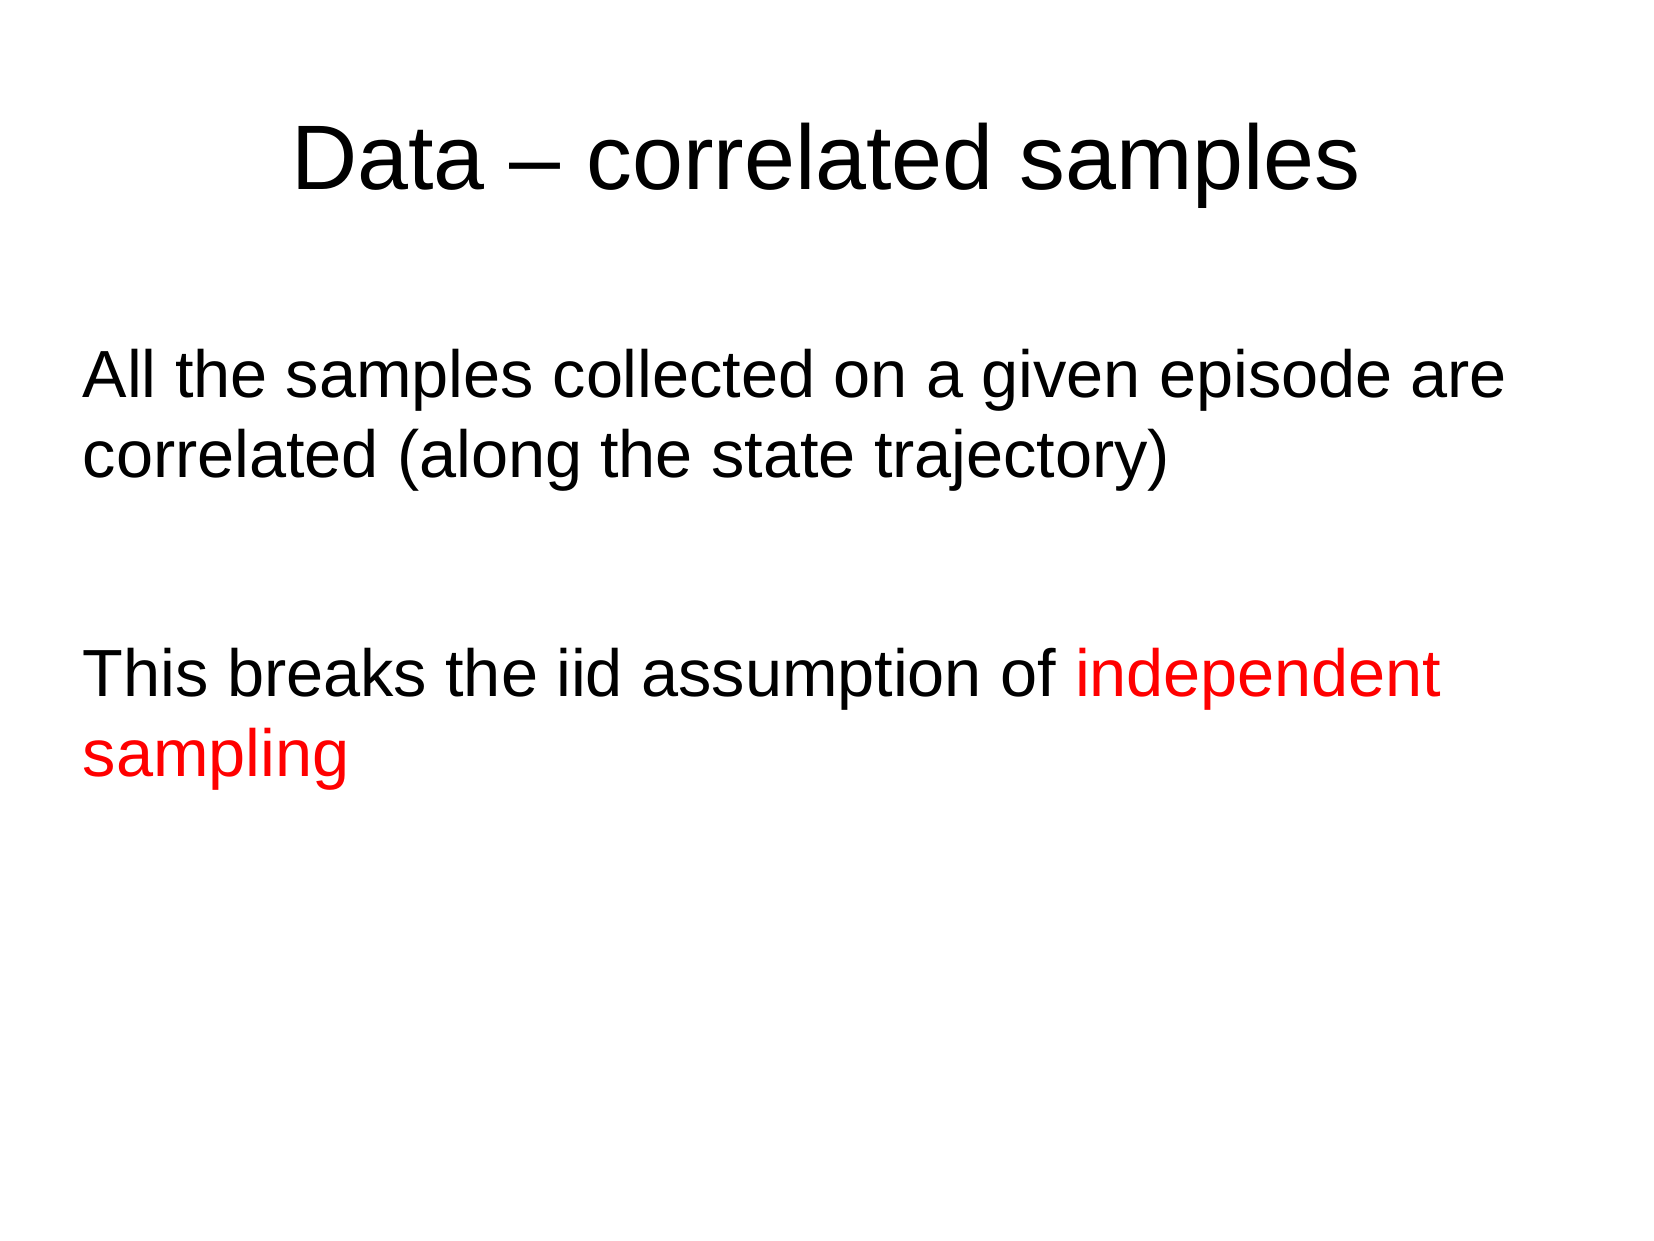

Data – correlated samples
All the samples collected on a given episode are correlated (along the state trajectory)

This breaks the iid assumption of independent sampling